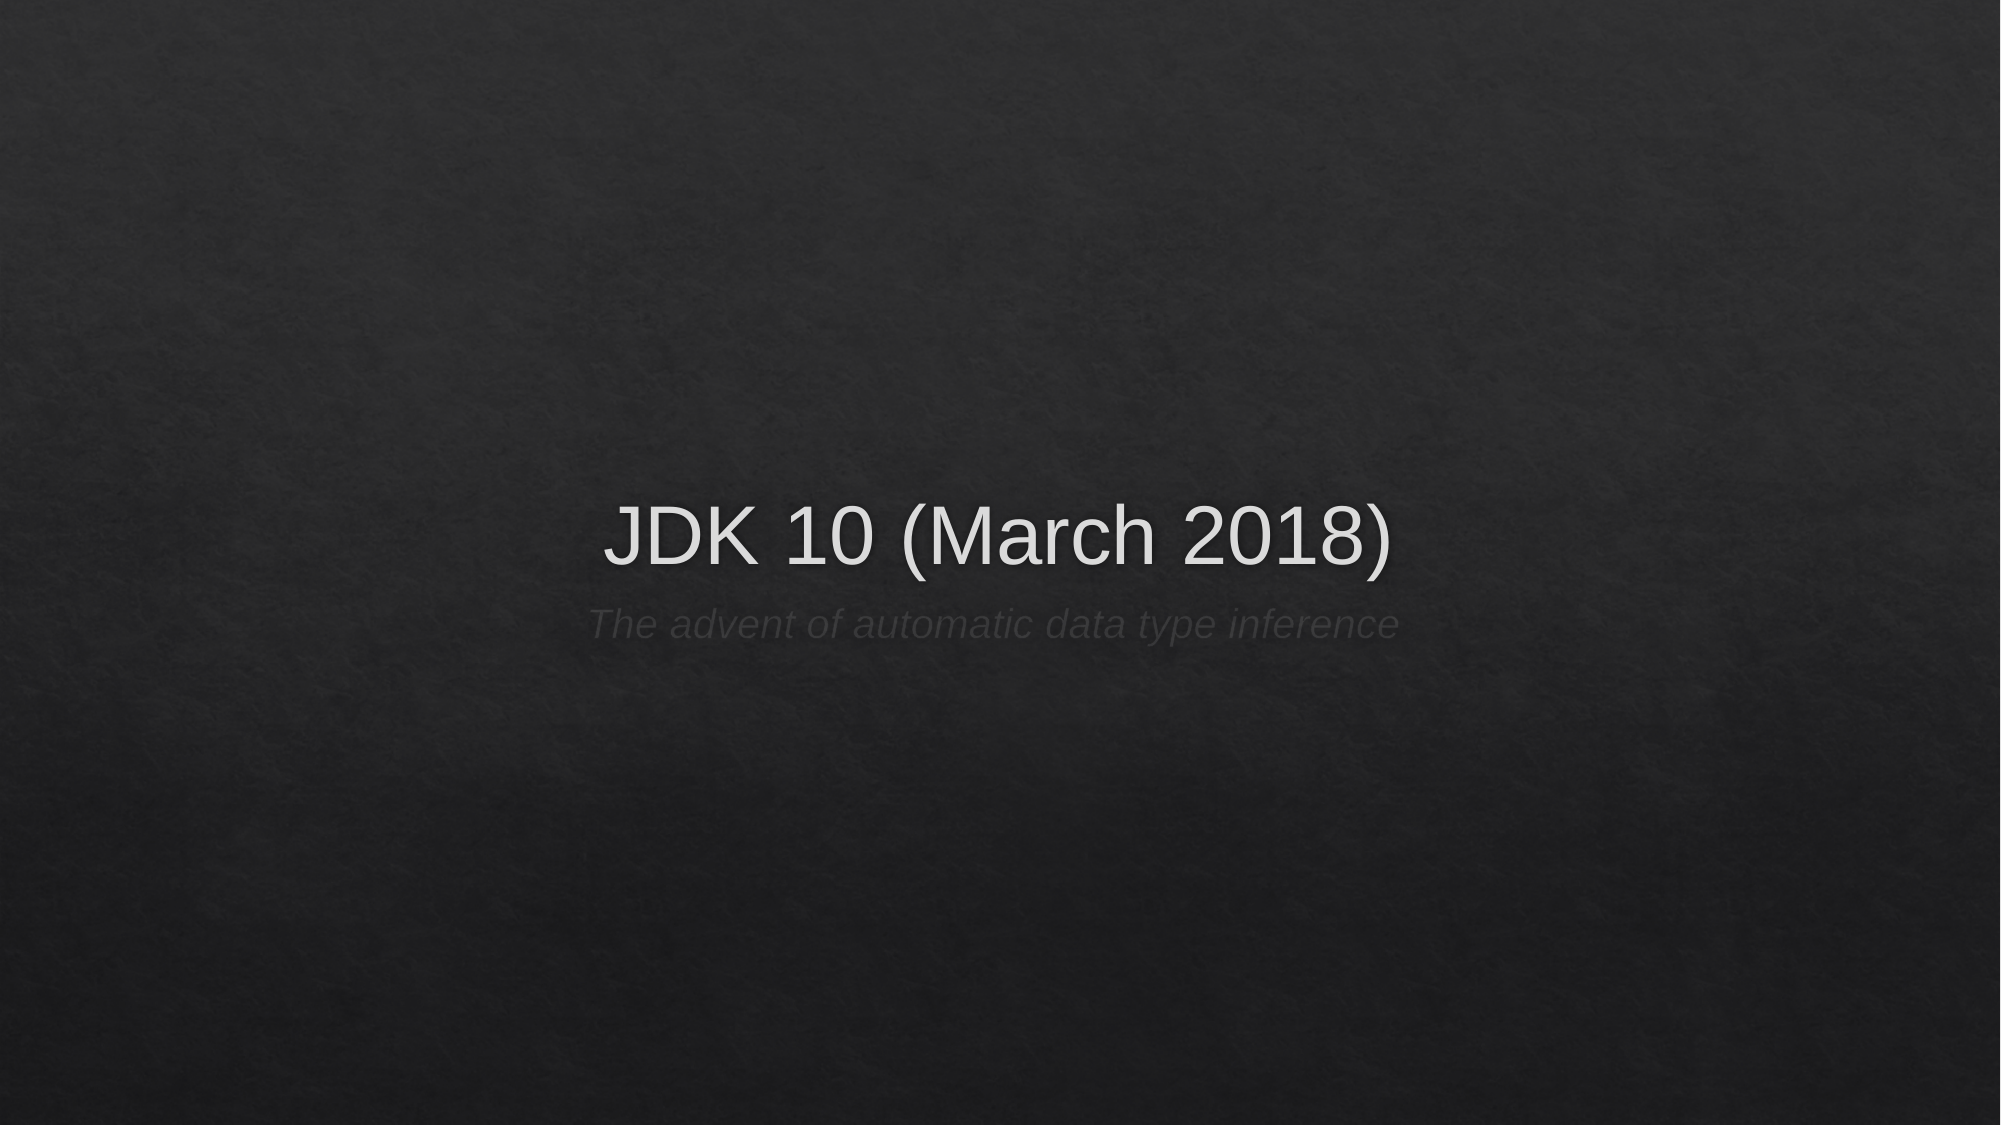

# JDK 10 (March 2018)
The advent of automatic data type inference